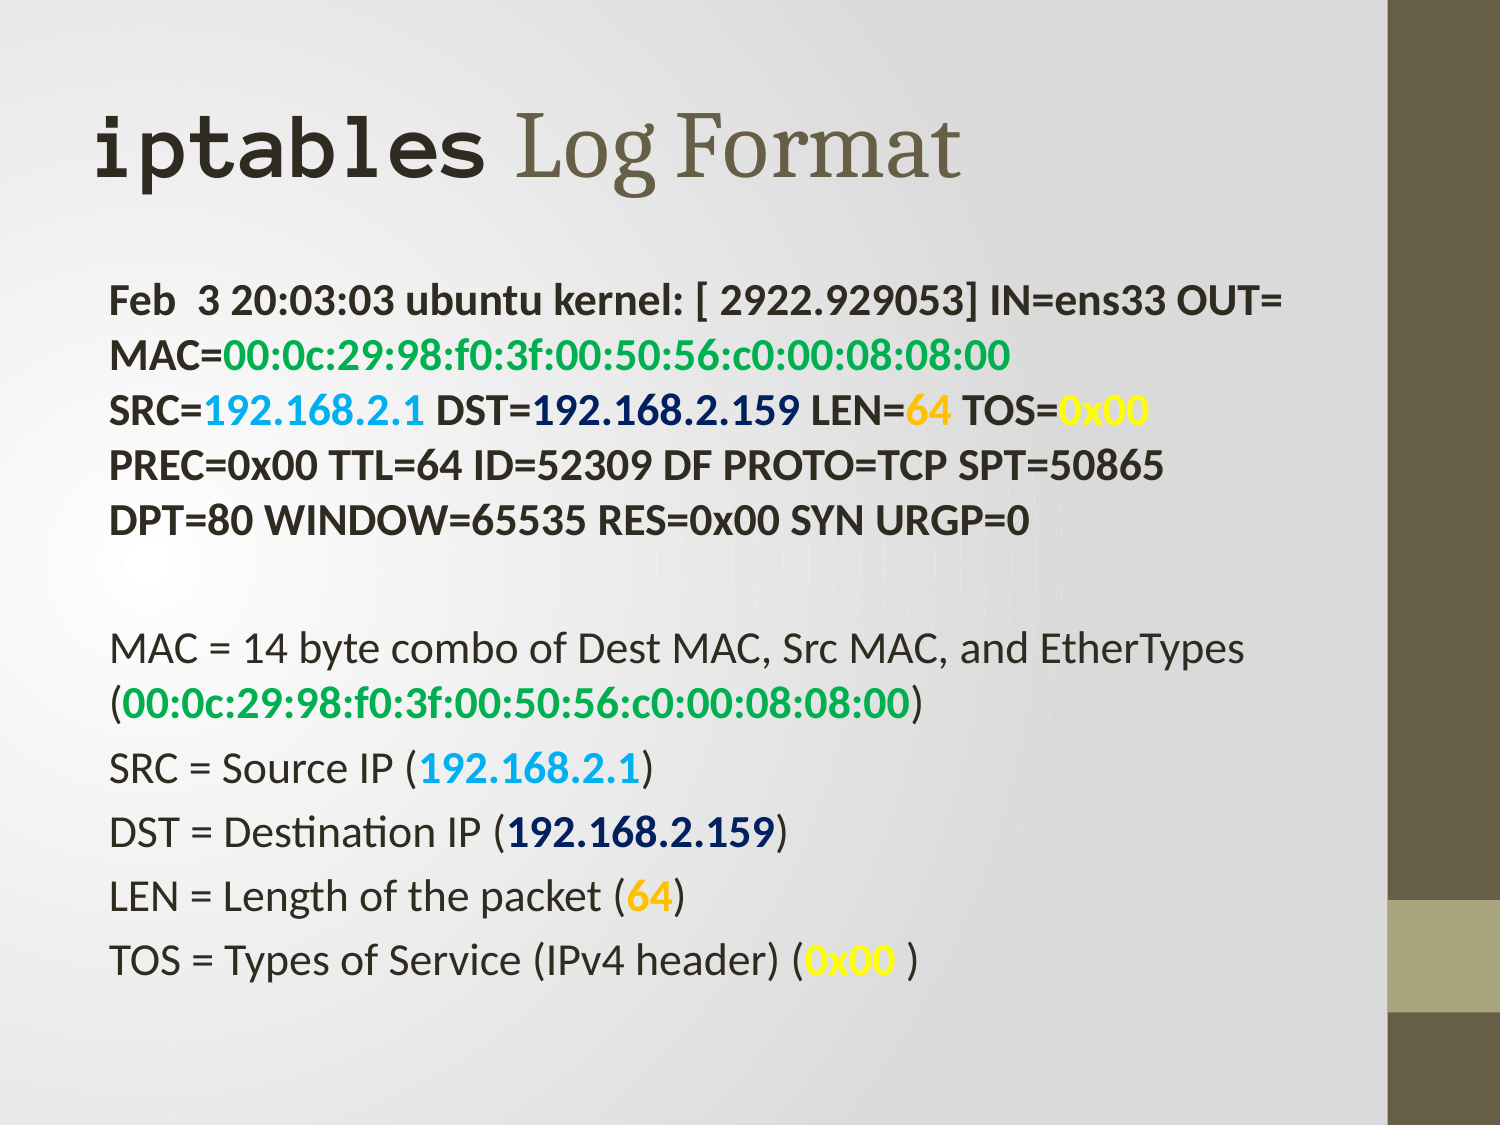

# iptables Log Format
Feb  3 20:03:03 ubuntu kernel: [ 2922.929053] IN=ens33 OUT= MAC=00:0c:29:98:f0:3f:00:50:56:c0:00:08:08:00 SRC=192.168.2.1 DST=192.168.2.159 LEN=64 TOS=0x00 PREC=0x00 TTL=64 ID=52309 DF PROTO=TCP SPT=50865 DPT=80 WINDOW=65535 RES=0x00 SYN URGP=0

MAC = 14 byte combo of Dest MAC, Src MAC, and EtherTypes (00:0c:29:98:f0:3f:00:50:56:c0:00:08:08:00)
SRC = Source IP (192.168.2.1)
DST = Destination IP (192.168.2.159)
LEN = Length of the packet (64)
TOS = Types of Service (IPv4 header) (0x00 )